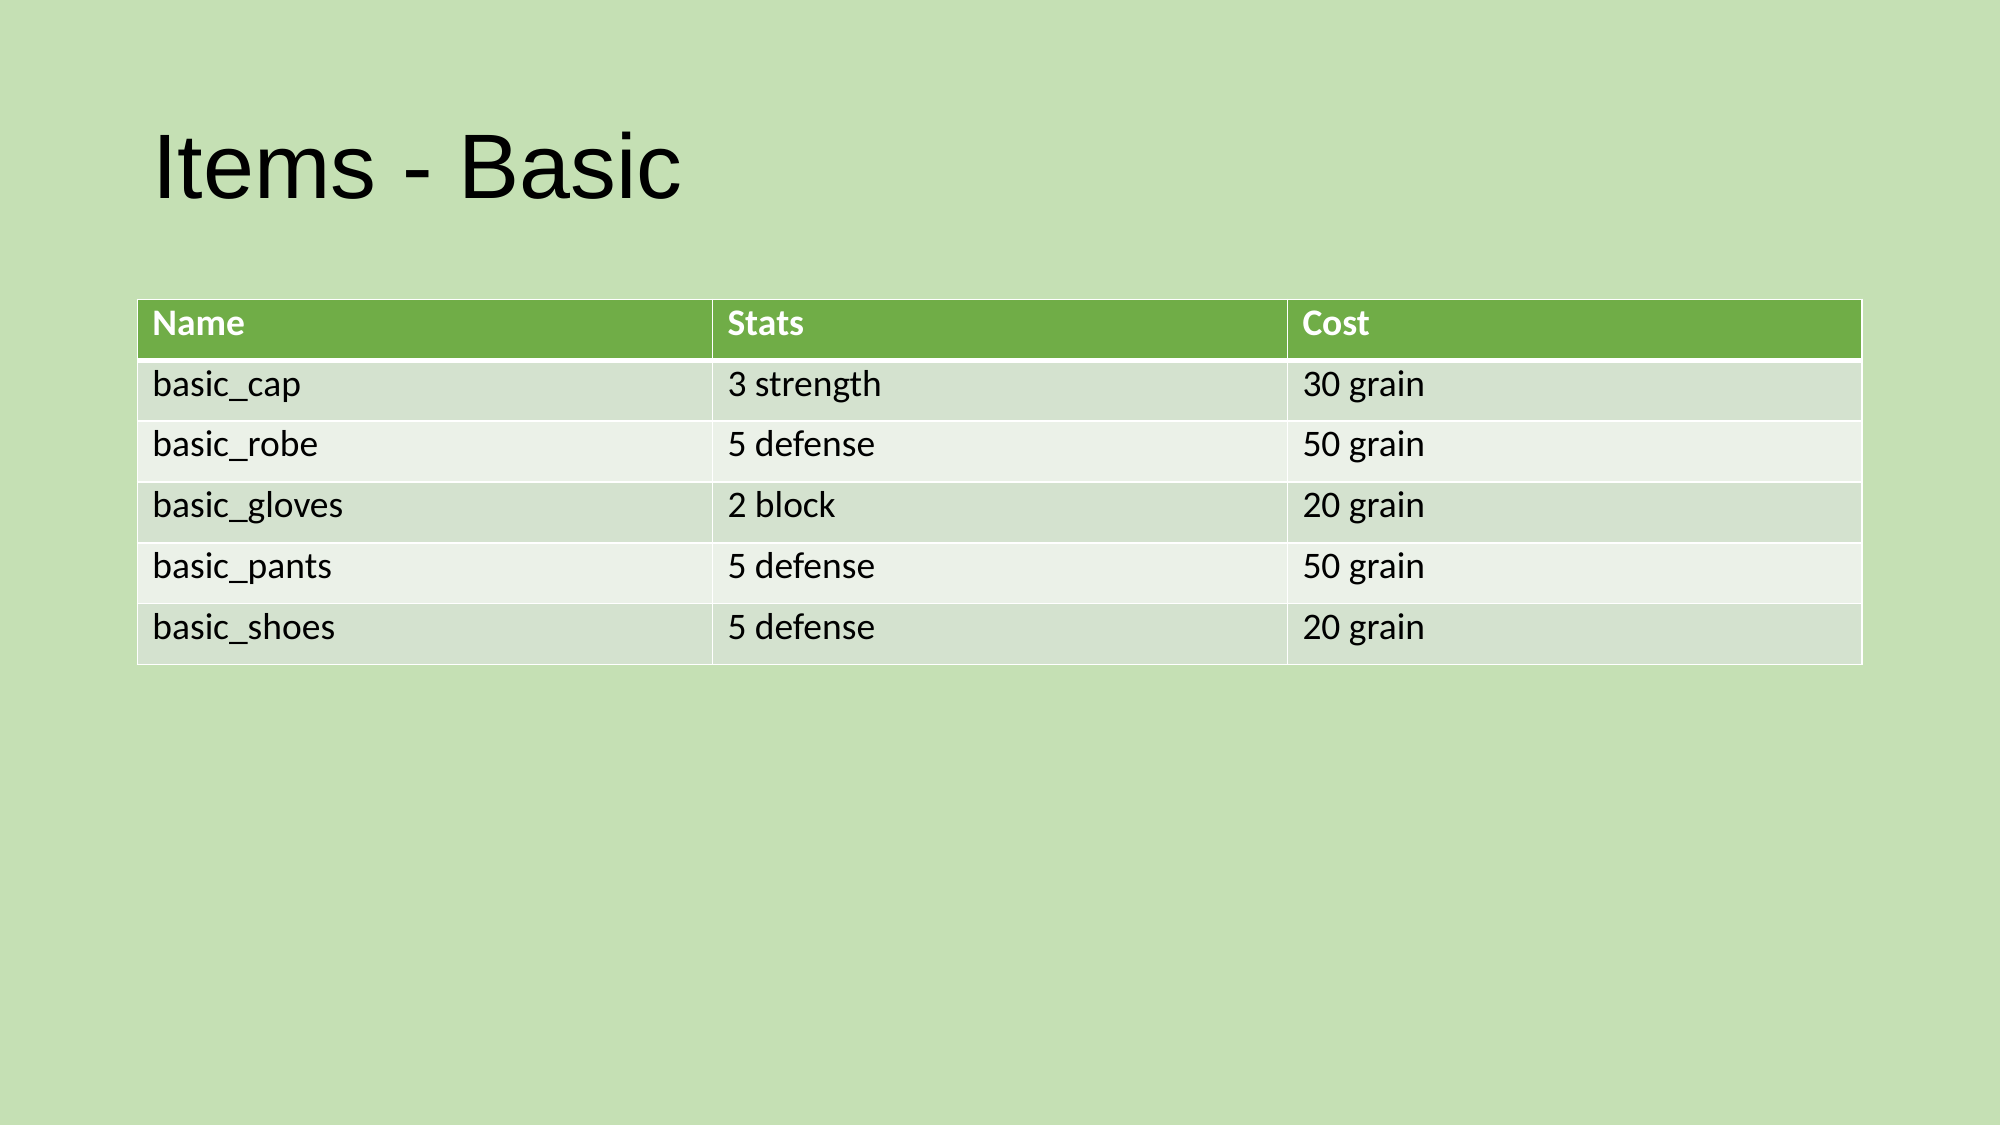

# Items - Basic
| Name | Stats | Cost |
| --- | --- | --- |
| basic\_cap | 3 strength | 30 grain |
| basic\_robe | 5 defense | 50 grain |
| basic\_gloves | 2 block | 20 grain |
| basic\_pants | 5 defense | 50 grain |
| basic\_shoes | 5 defense | 20 grain |